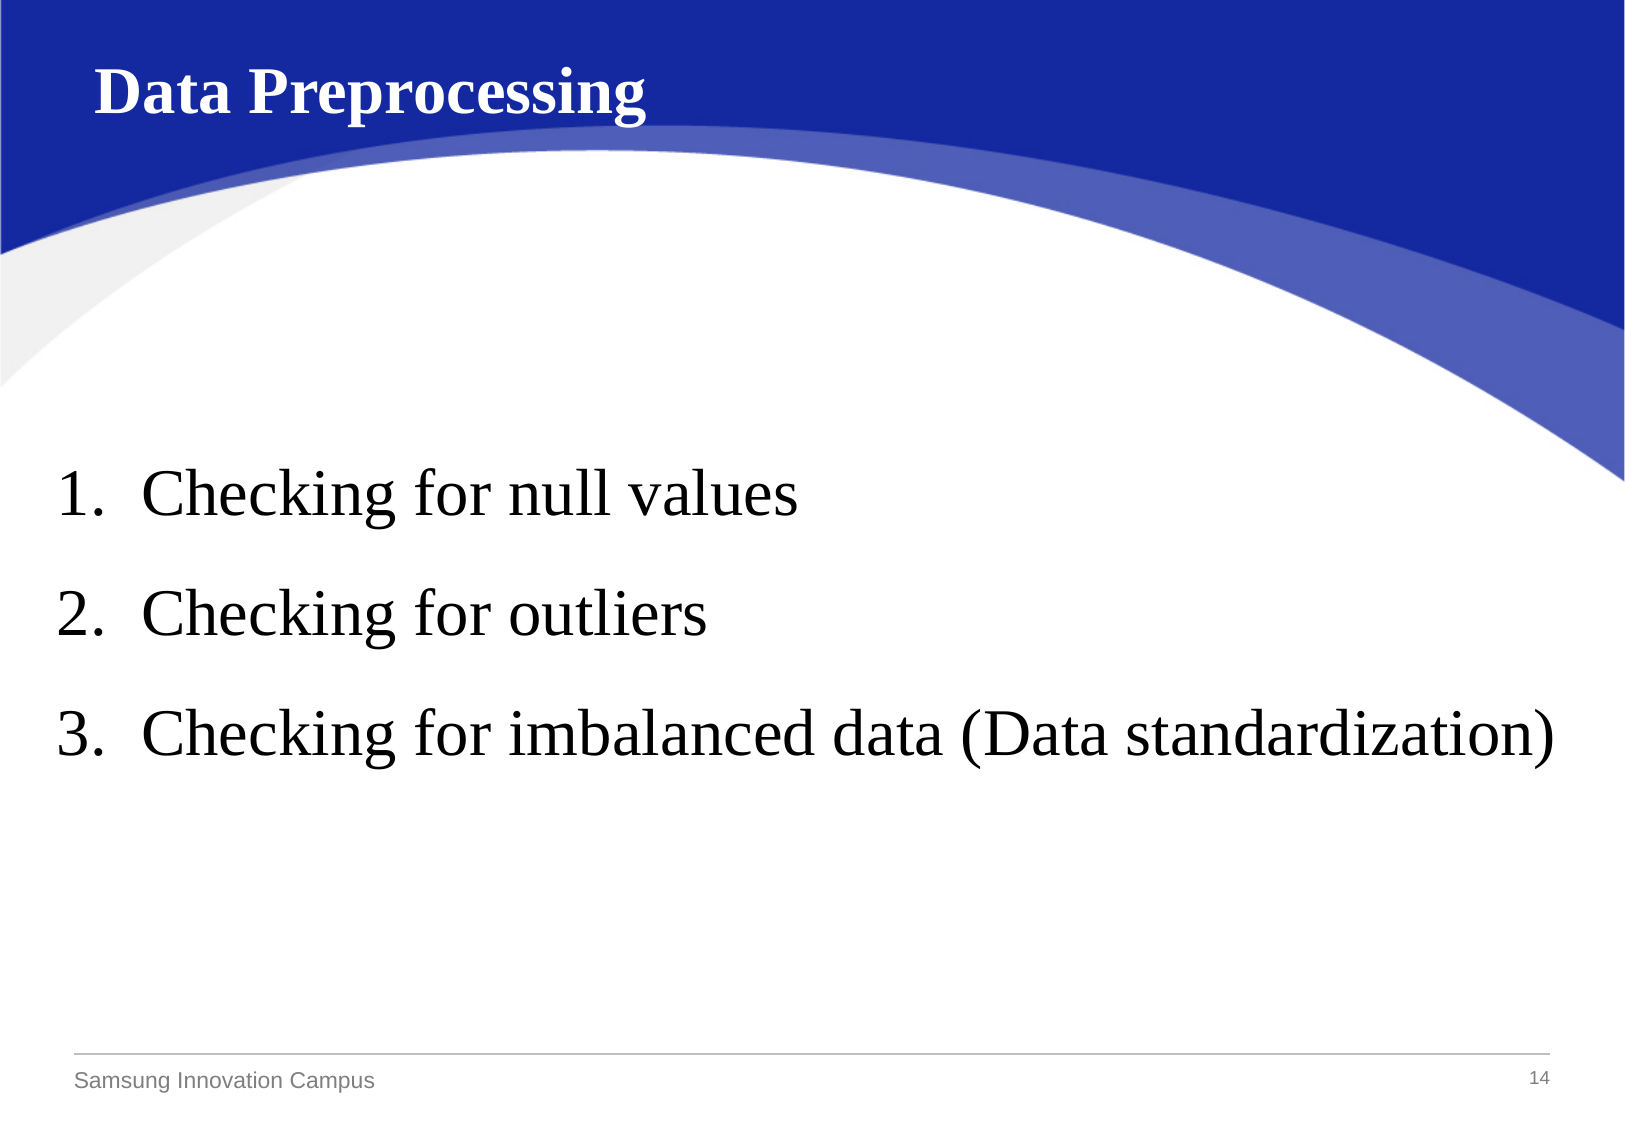

Data Preprocessing
Checking for null values
Checking for outliers
Checking for imbalanced data (Data standardization)